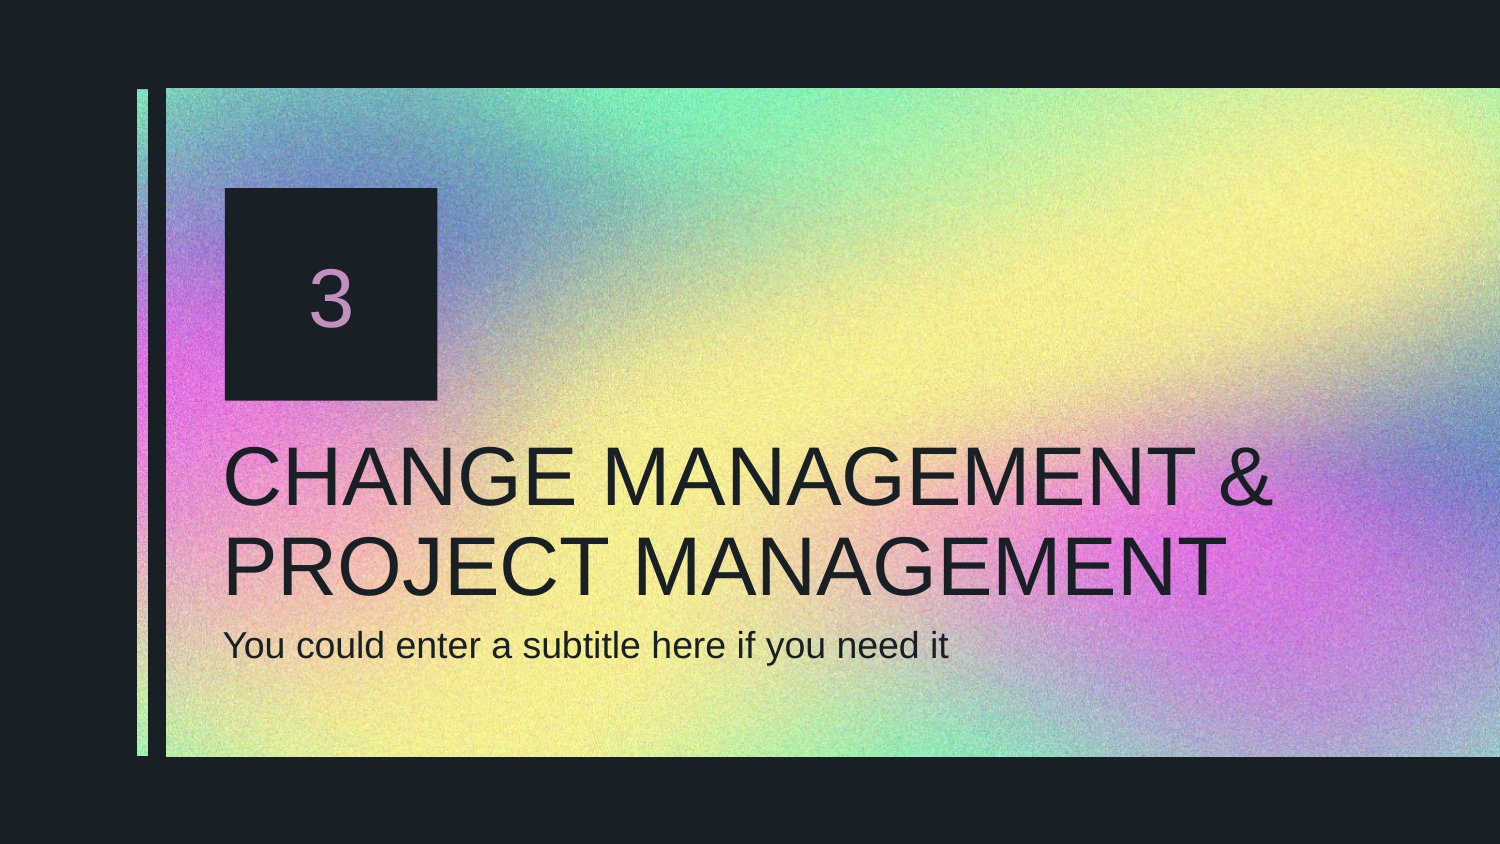

3
# CHANGE MANAGEMENT & PROJECT MANAGEMENT
You could enter a subtitle here if you need it